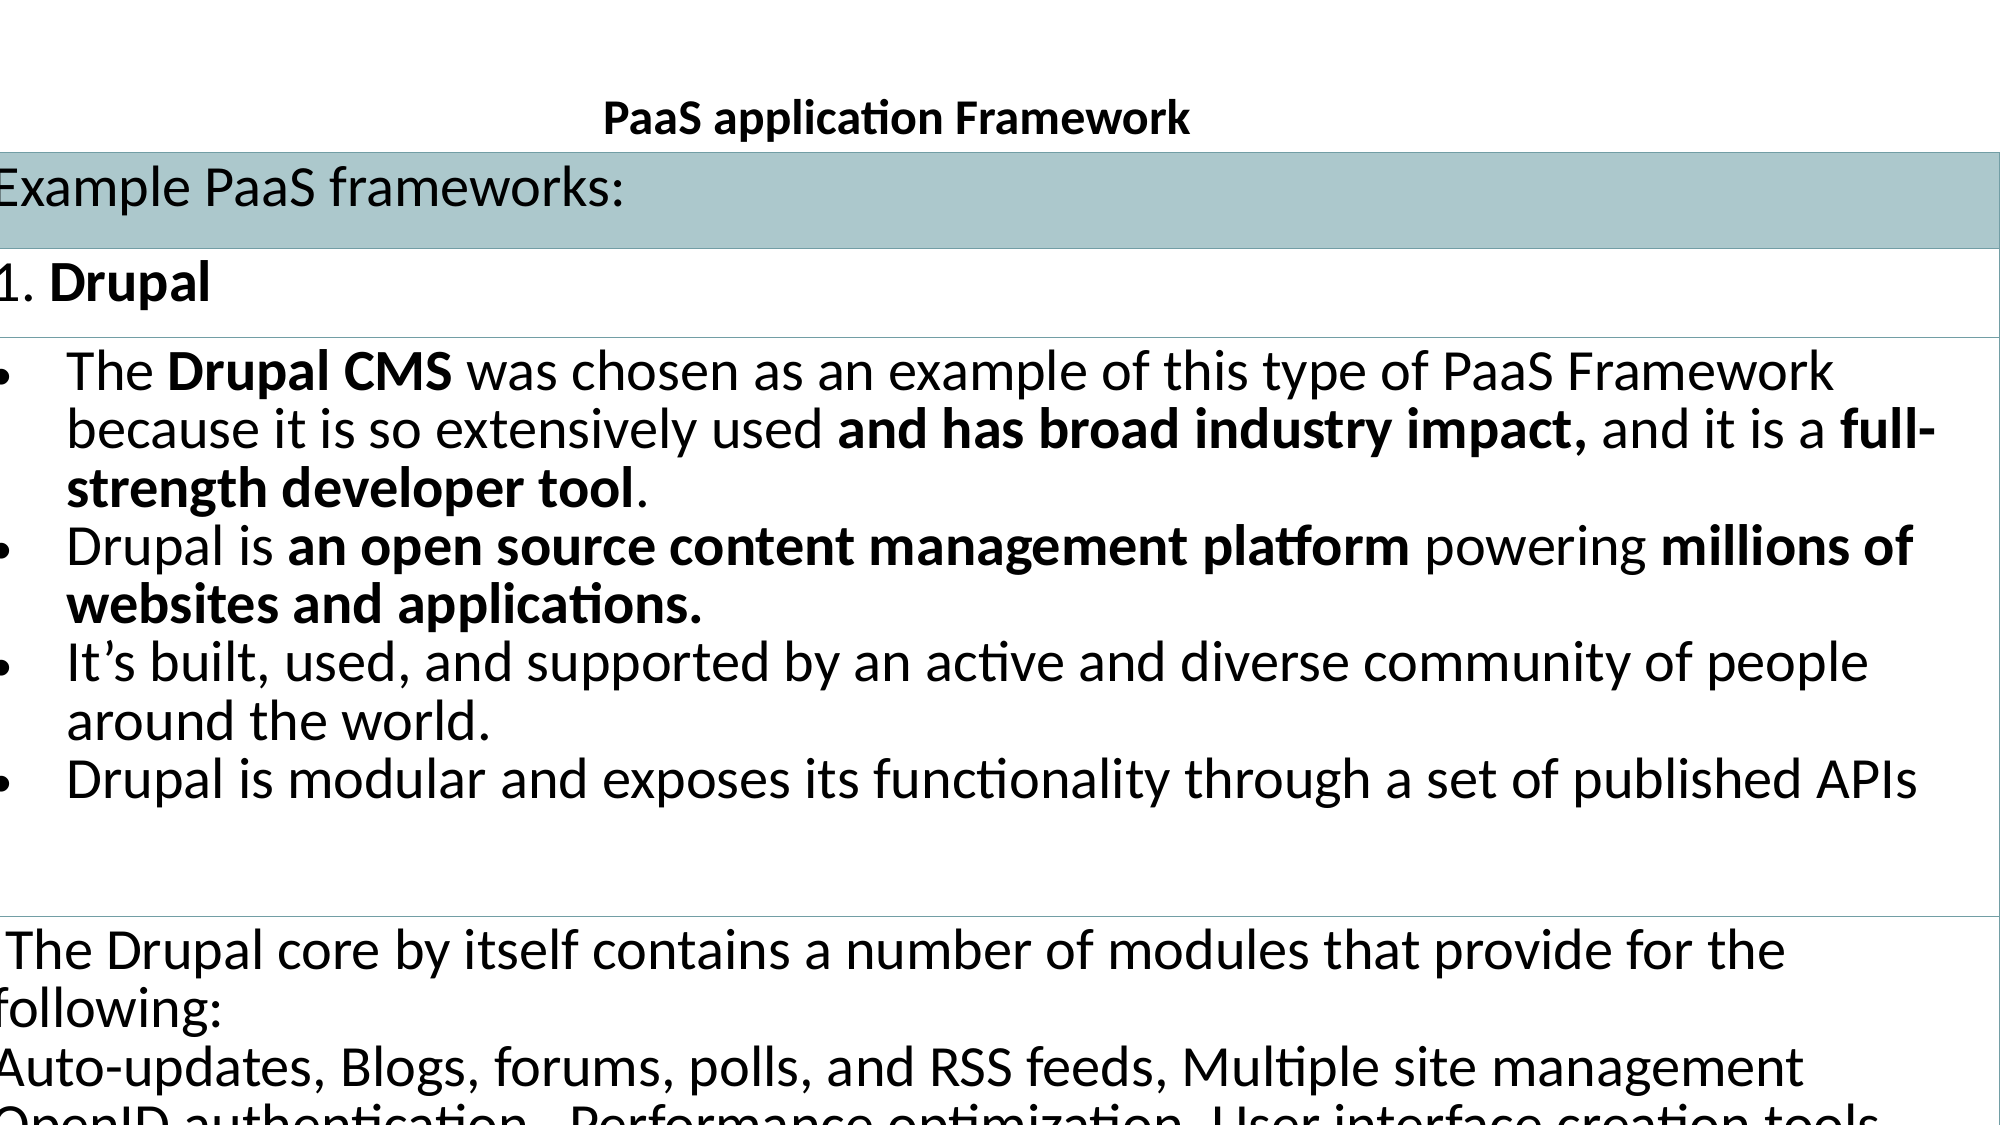

PaaS application Framework
| Example PaaS frameworks: |
| --- |
| 1. Drupal |
| The Drupal CMS was chosen as an example of this type of PaaS Framework because it is so extensively used and has broad industry impact, and it is a full-strength developer tool. Drupal is an open source content management platform powering millions of websites and applications. It’s built, used, and supported by an active and diverse community of people around the world. Drupal is modular and exposes its functionality through a set of published APIs |
| The Drupal core by itself contains a number of modules that provide for the following: Auto-updates, Blogs, forums, polls, and RSS feeds, Multiple site management OpenID authentication, Performance optimization, User interface creation tools |
|  |